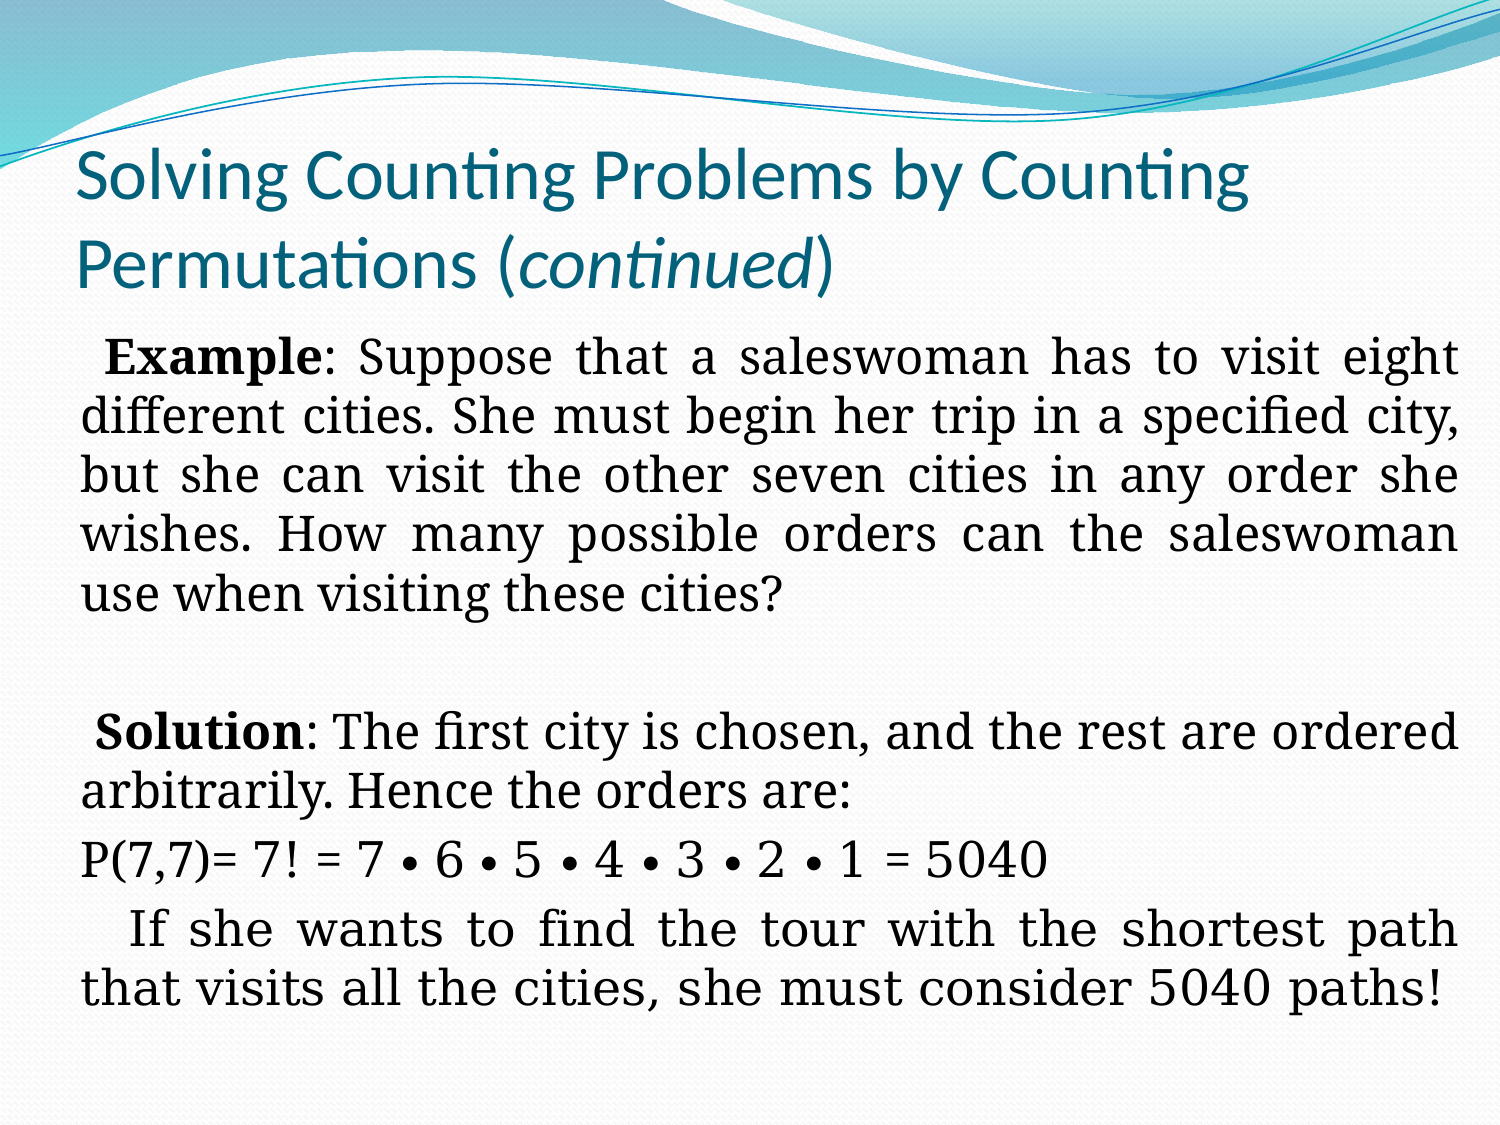

# Solving Counting Problems by Counting Permutations (continued)
   Example: Suppose that a saleswoman has to visit eight different cities. She must begin her trip in a specified city, but she can visit the other seven cities in any order she wishes. How many possible orders can the saleswoman use when visiting these cities?

    Solution: The first city is chosen, and the rest are ordered arbitrarily. Hence the orders are:
 		P(7,7)= 7! = 7 ∙ 6 ∙ 5 ∙ 4 ∙ 3 ∙ 2 ∙ 1 = 5040
    If she wants to find the tour with the shortest path that visits all the cities, she must consider 5040 paths!